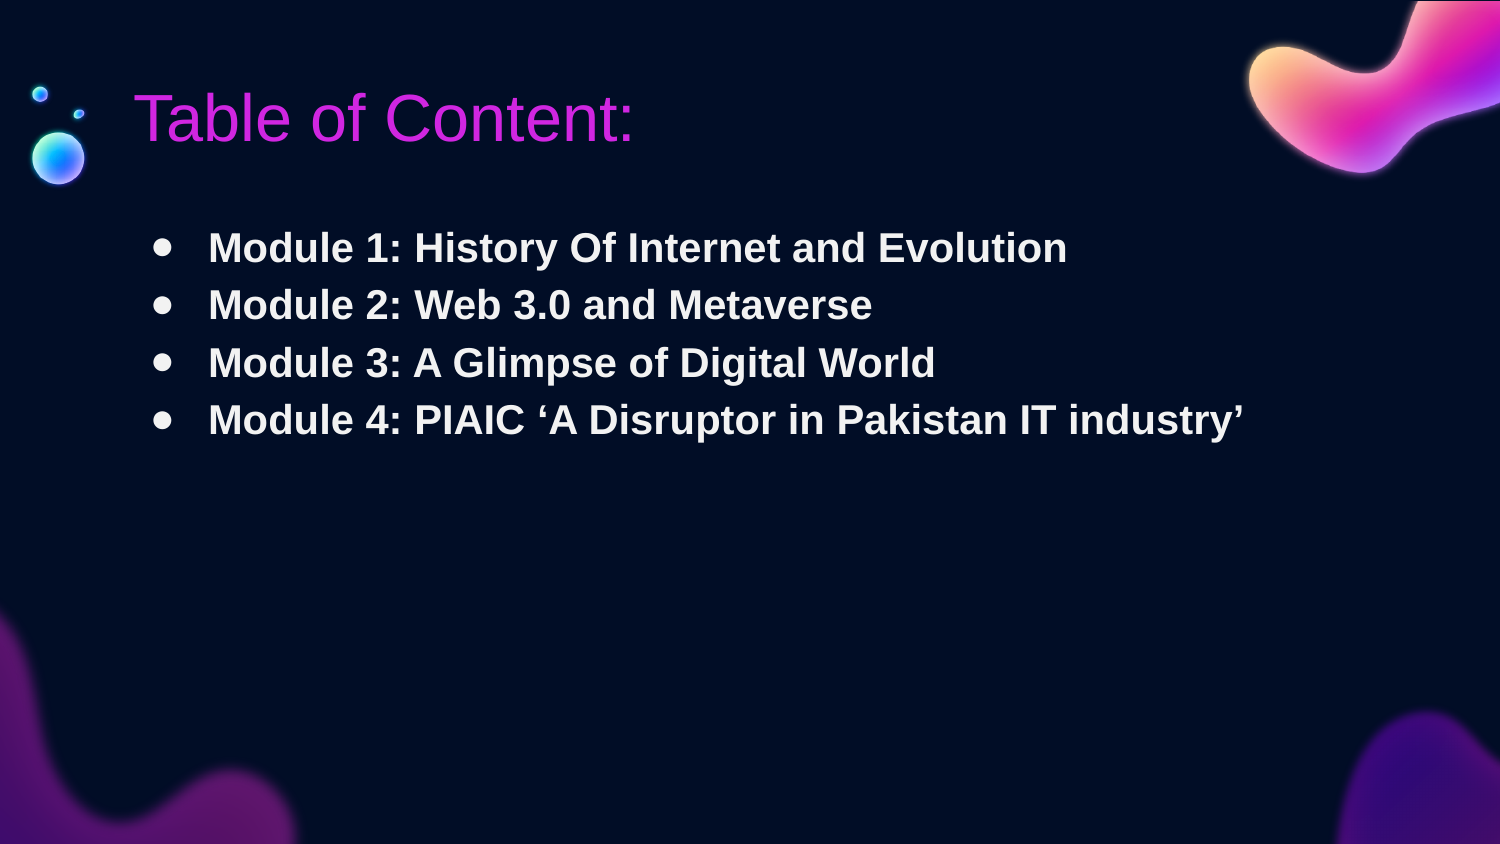

# Table of Content:
Module 1: History Of Internet and Evolution
Module 2: Web 3.0 and Metaverse
Module 3: A Glimpse of Digital World
Module 4: PIAIC ‘A Disruptor in Pakistan IT industry’